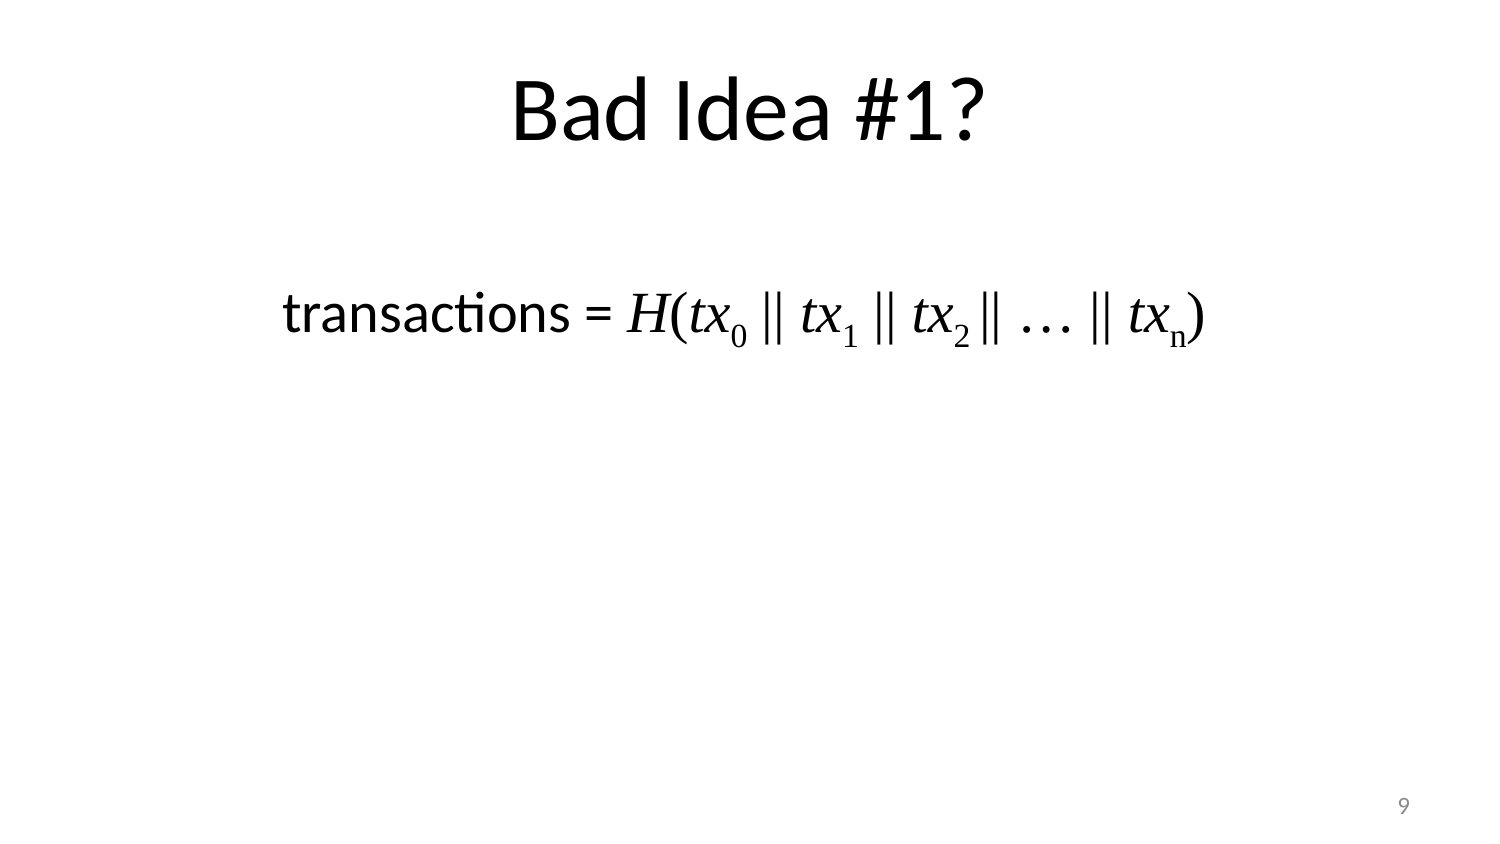

# Bad Idea #1?
transactions = H(tx0 || tx1 || tx2 || … || txn)
9